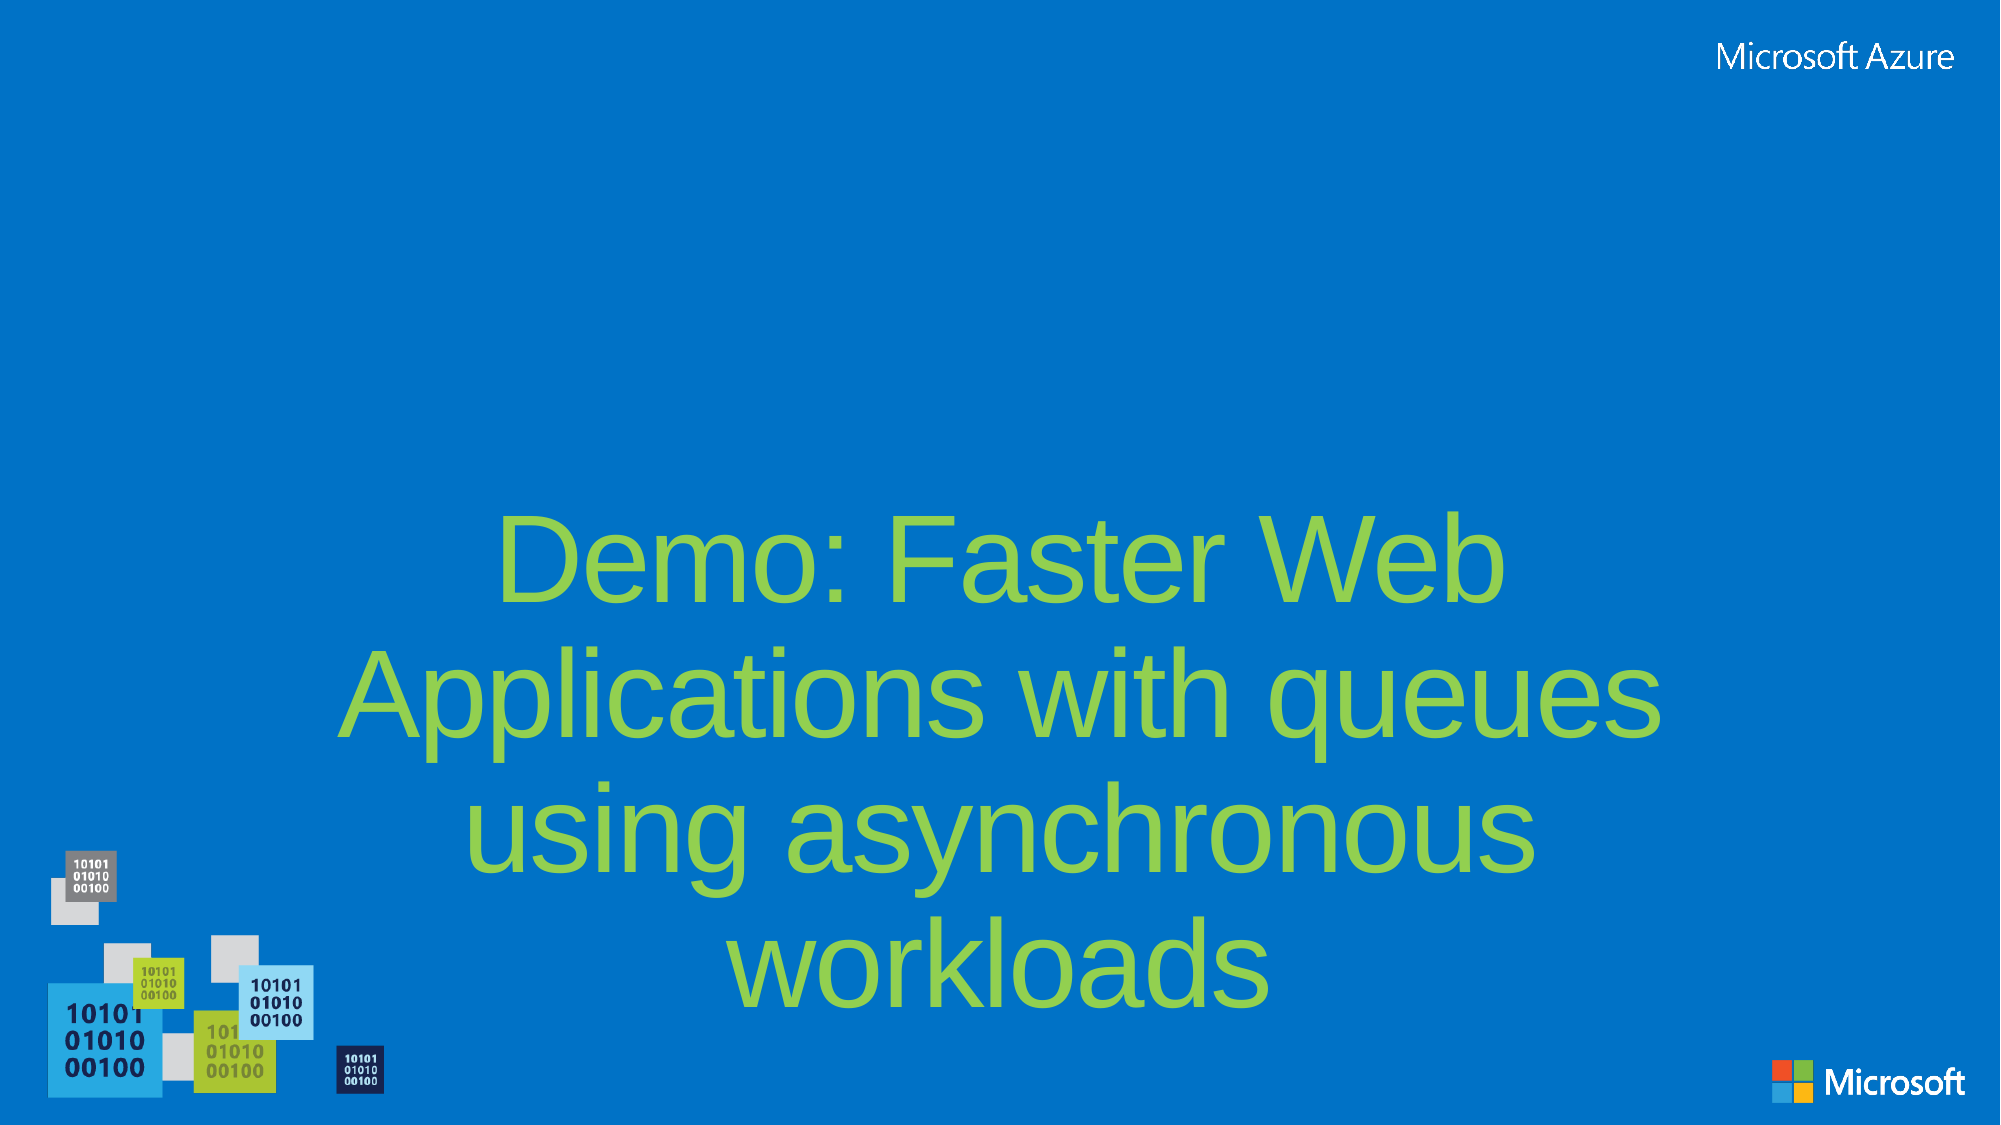

# Demo: Faster Web Applications with queues using asynchronous workloads